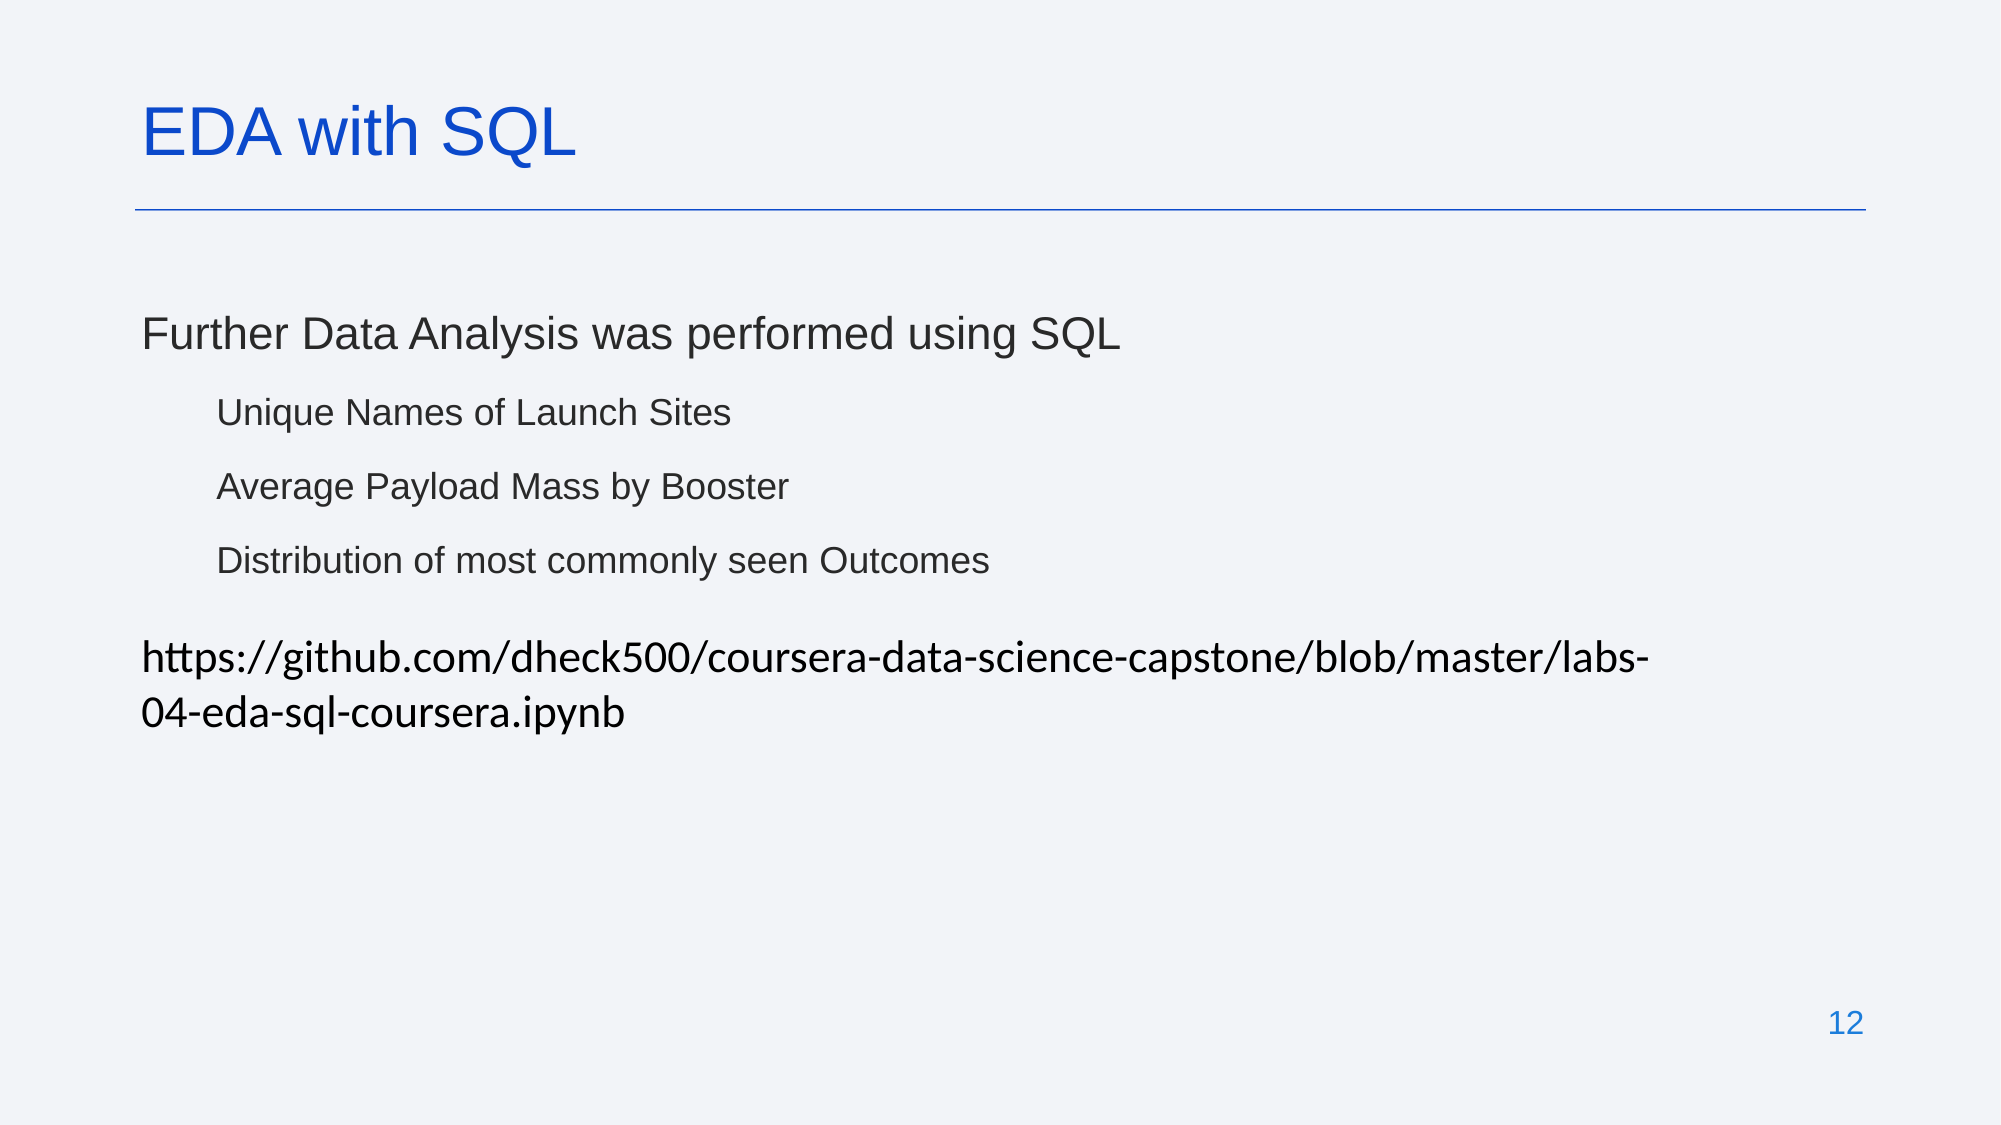

EDA with SQL
Further Data Analysis was performed using SQL
Unique Names of Launch Sites
Average Payload Mass by Booster
Distribution of most commonly seen Outcomes

https://github.com/dheck500/coursera-data-science-capstone/blob/master/labs-04-eda-sql-coursera.ipynb

12